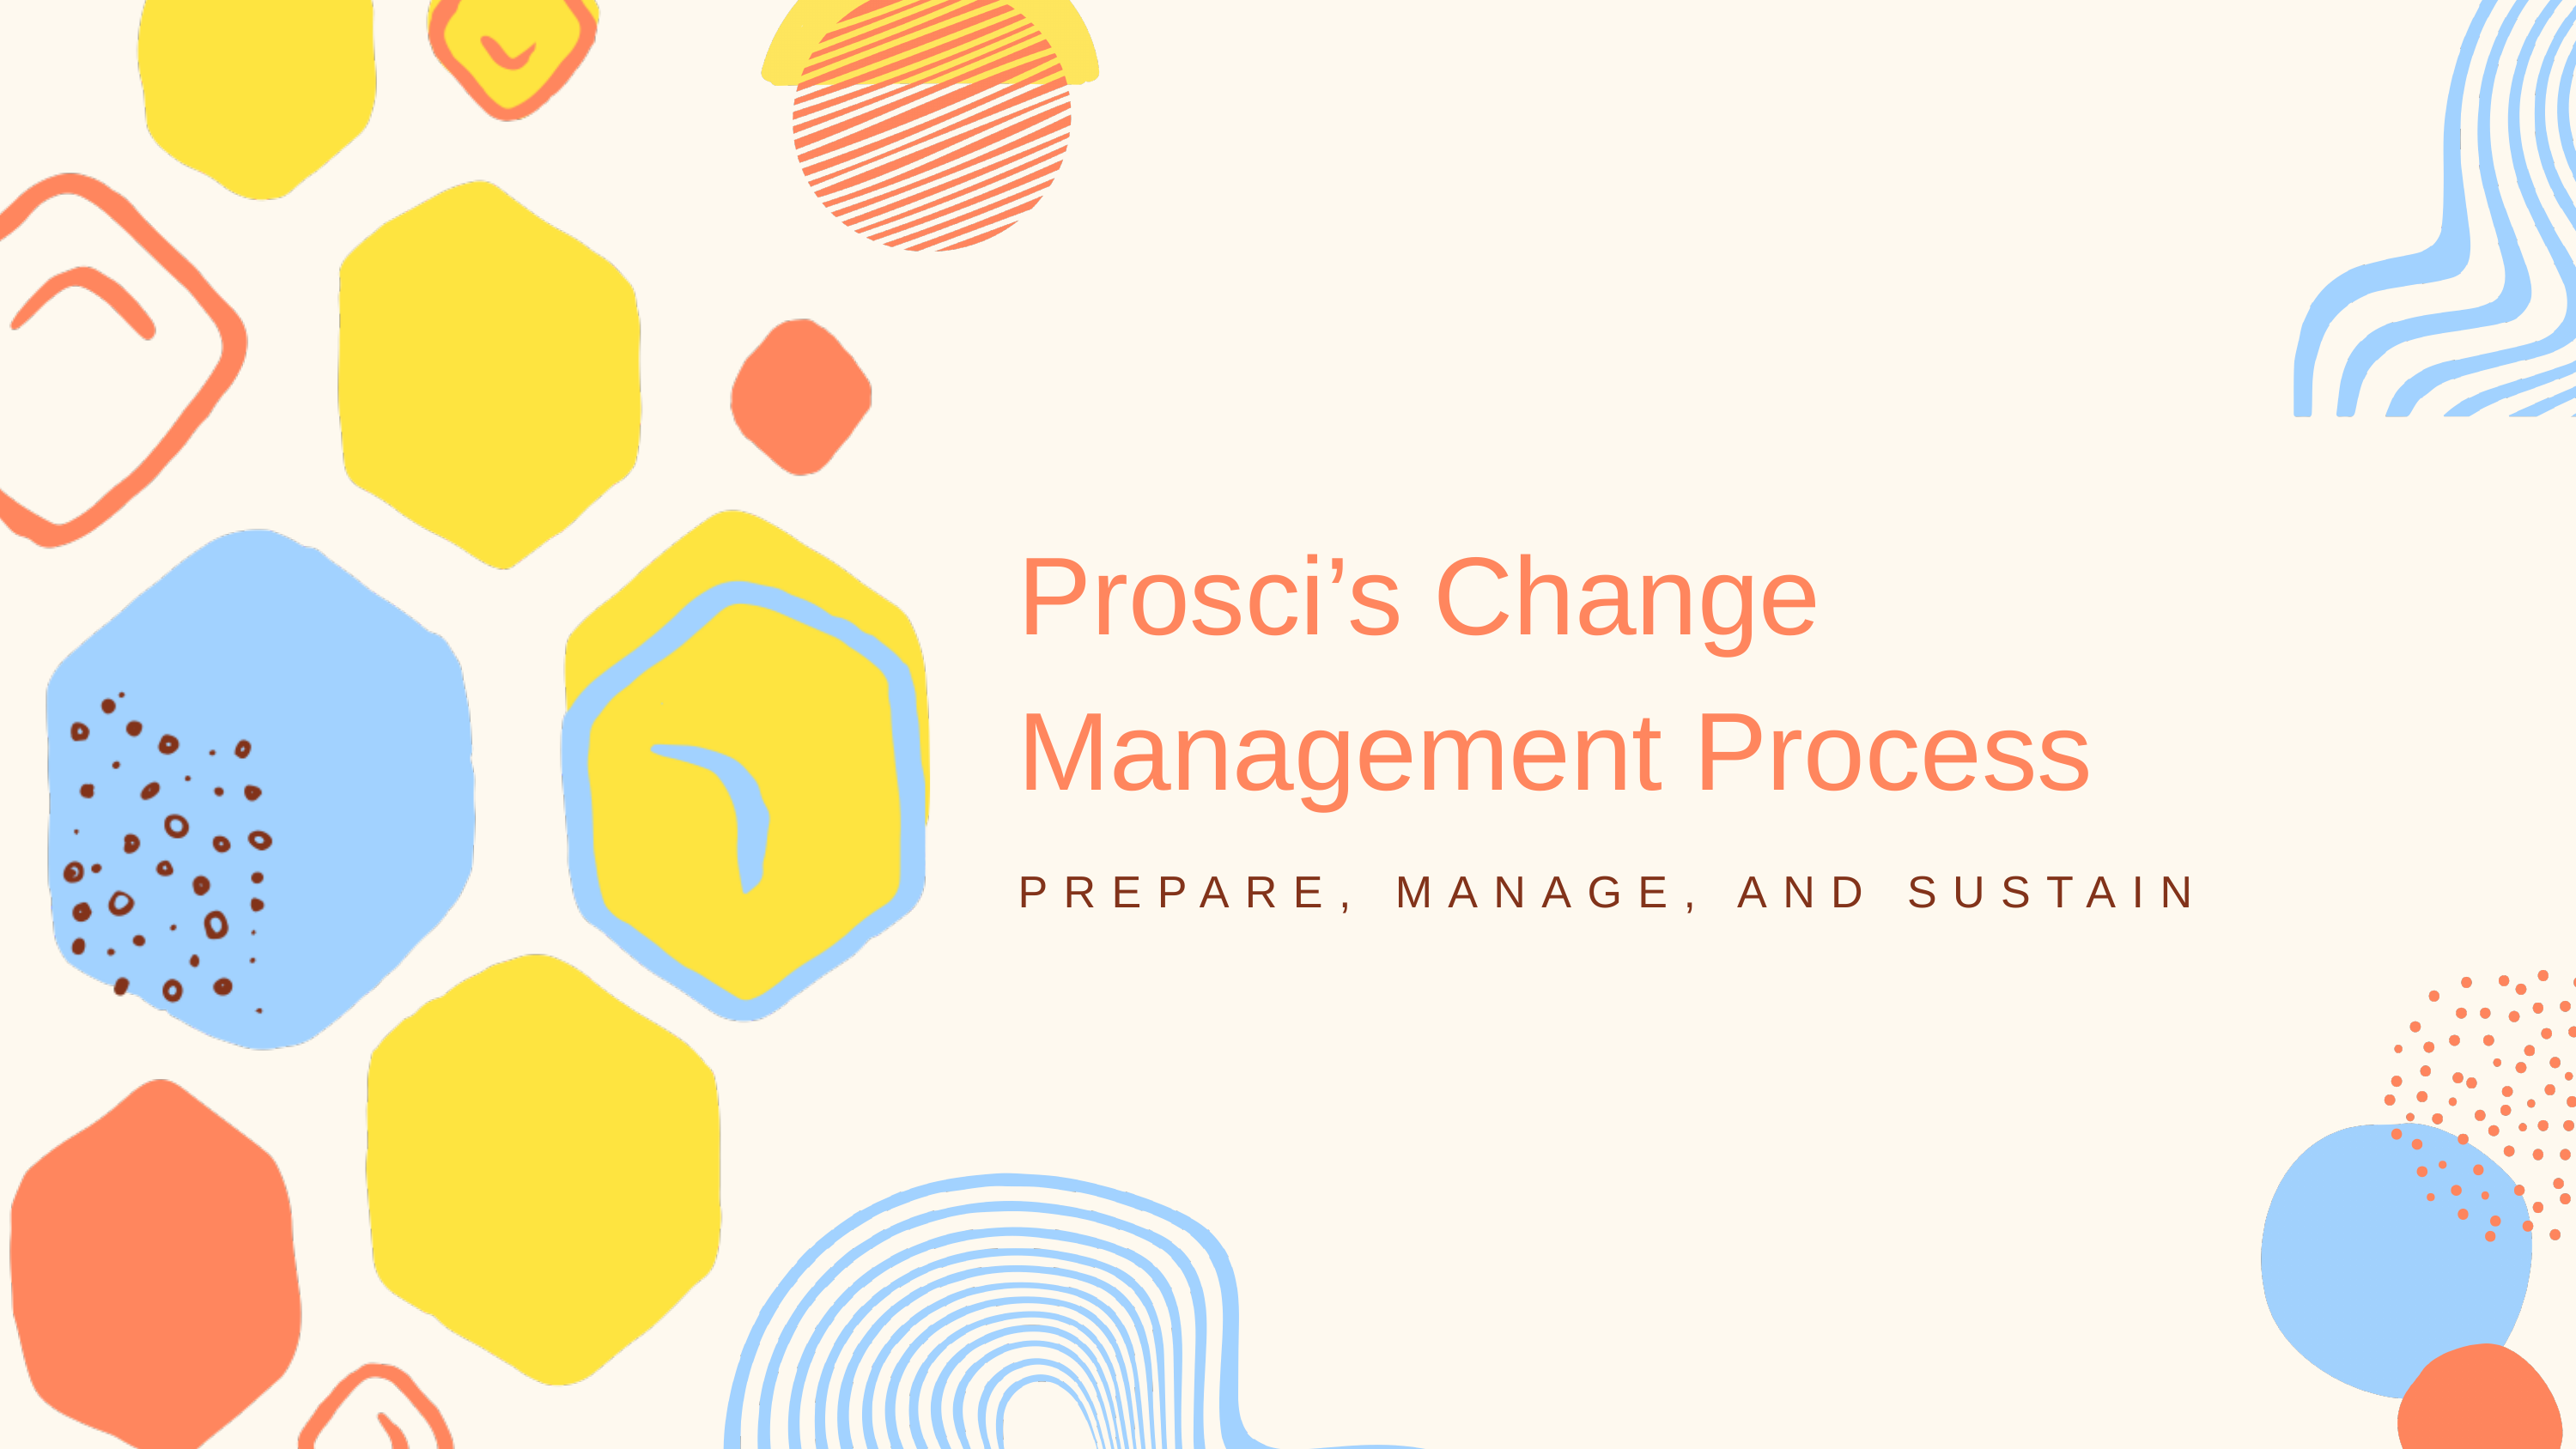

Prosci’s Change Management Process
PREPARE, MANAGE, AND SUSTAIN